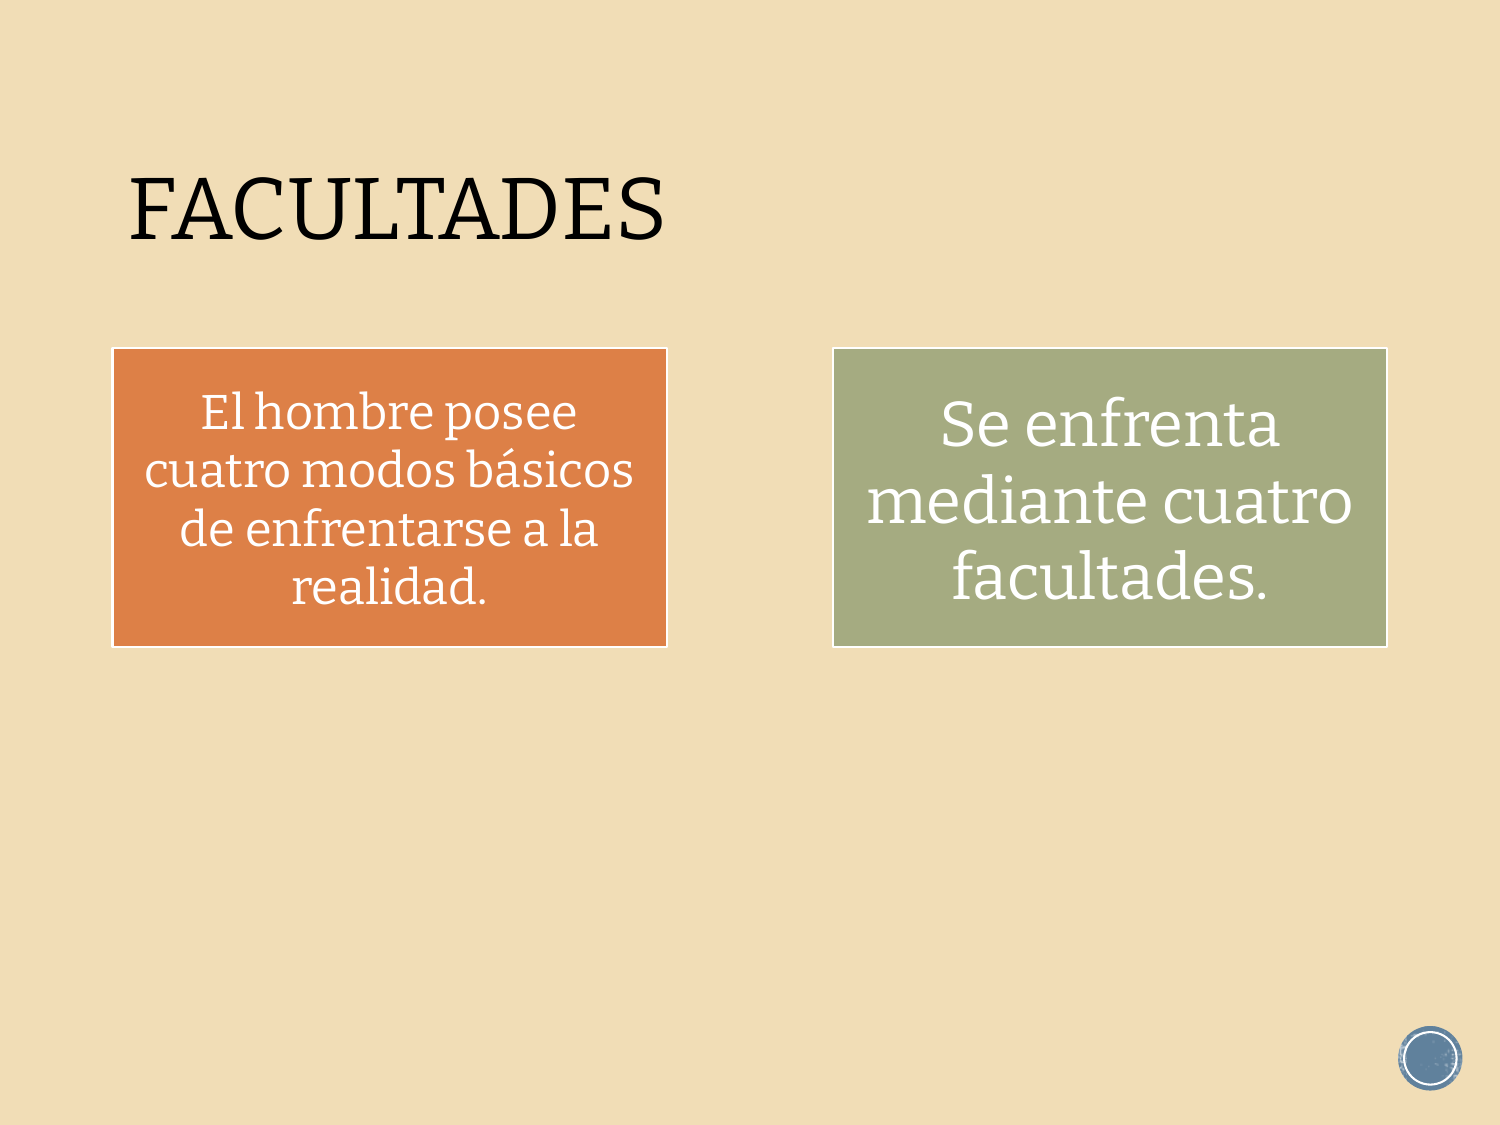

# FACULTADES
El hombre posee cuatro modos básicos de enfrentarse a la realidad.
Se enfrenta mediante cuatro facultades.